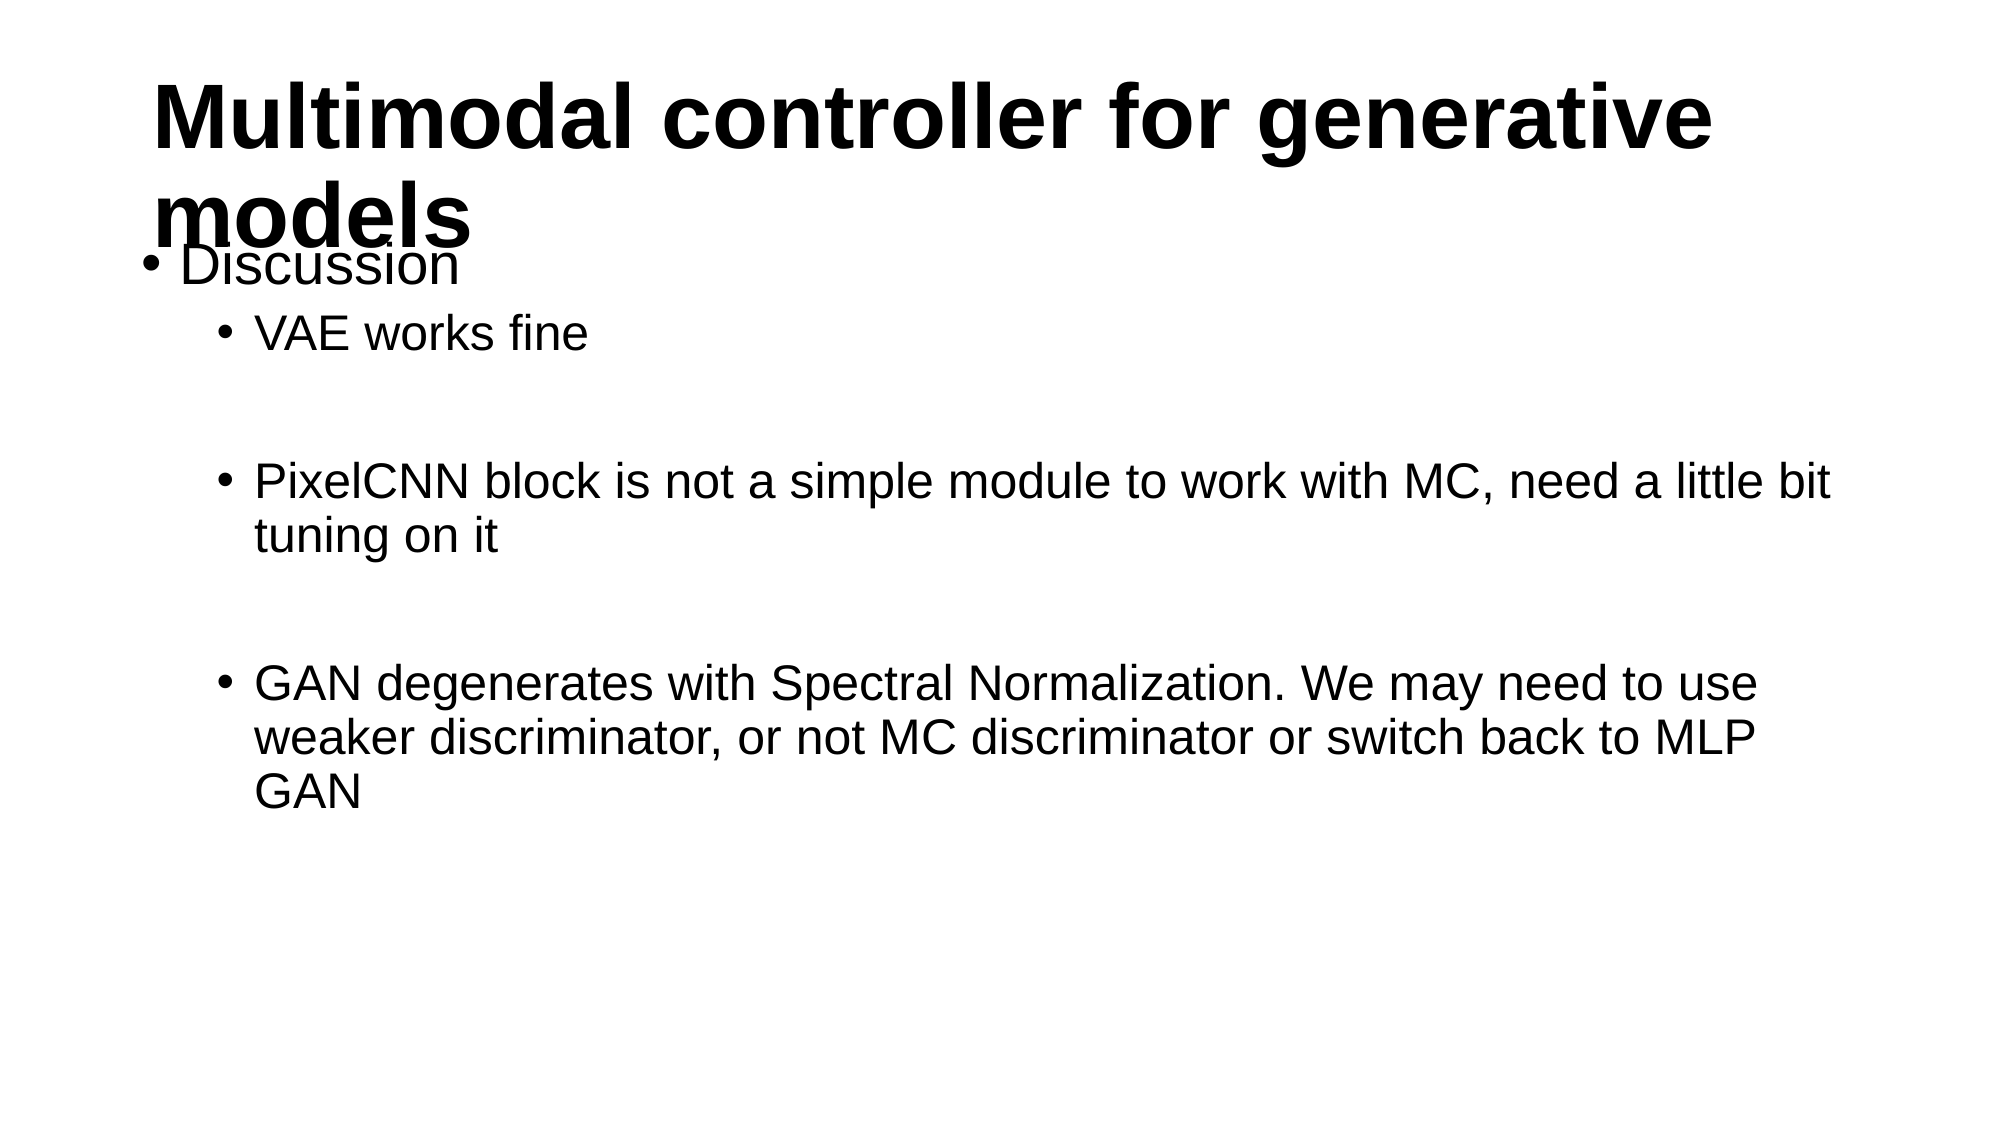

# Multimodal controller for generative models
Discussion
VAE works fine

PixelCNN block is not a simple module to work with MC, need a little bit tuning on it

GAN degenerates with Spectral Normalization. We may need to use weaker discriminator, or not MC discriminator or switch back to MLP GAN